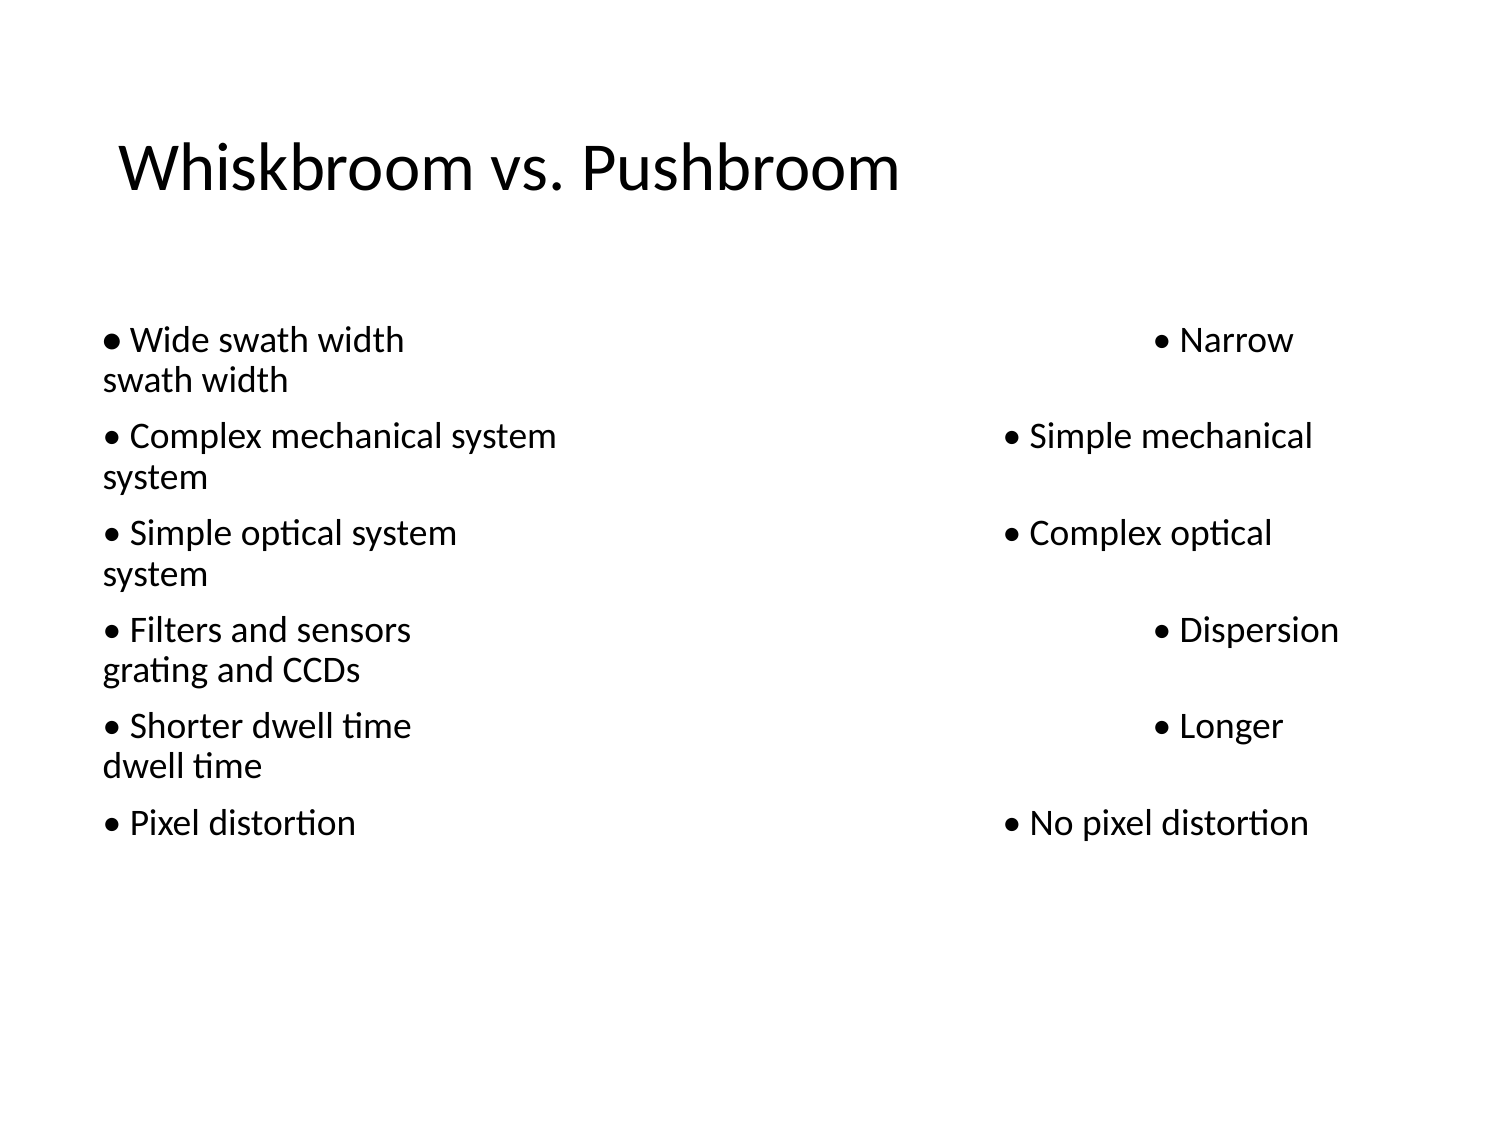

# Whiskbroom vs. Pushbroom
• Wide swath width 					• Narrow swath width
• Complex mechanical system 			• Simple mechanical system
• Simple optical system 				• Complex optical system
• Filters and sensors 					• Dispersion grating and CCDs
• Shorter dwell time 					• Longer dwell time
• Pixel distortion 					• No pixel distortion